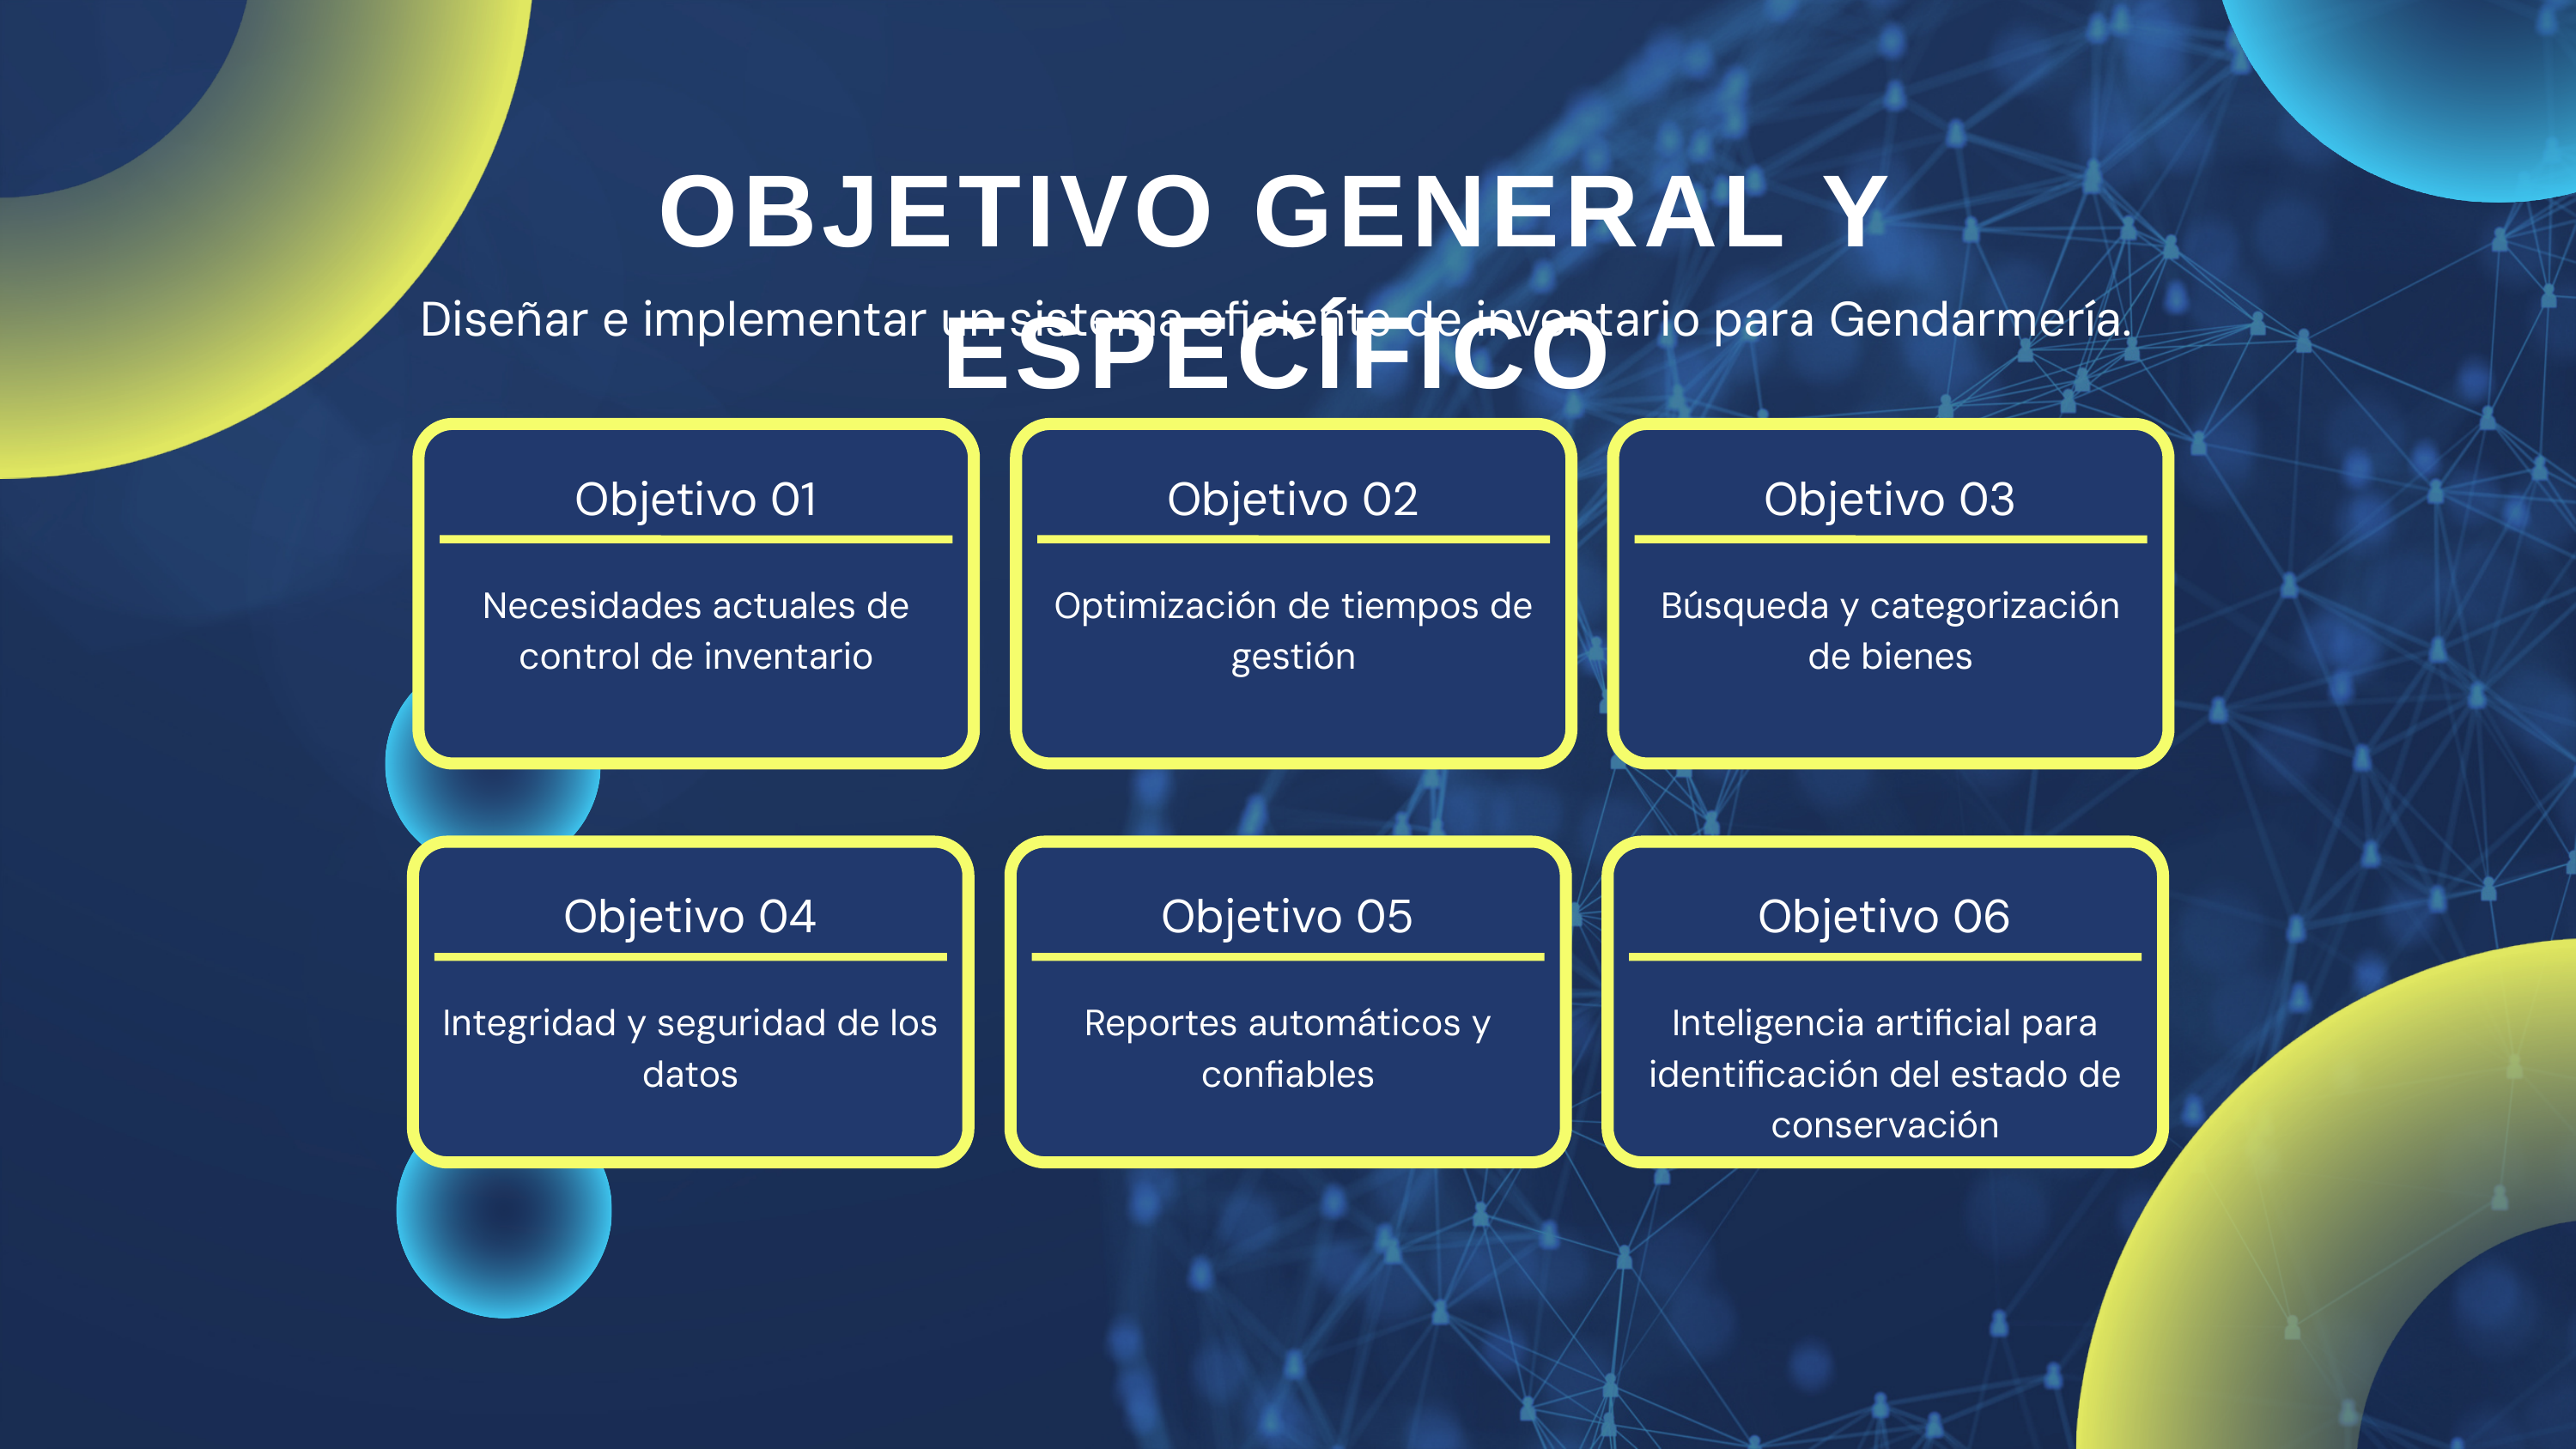

OBJETIVO GENERAL Y ESPECÍFICO
Diseñar e implementar un sistema eficiente de inventario para Gendarmería.

Objetivo 01
Objetivo 02
Objetivo 03

Necesidades actuales de control de inventario
Optimización de tiempos de gestión
Búsqueda y categorización de bienes

Objetivo 04
Objetivo 05
Objetivo 06

Integridad y seguridad de los datos
Reportes automáticos y confiables
Inteligencia artificial para identificación del estado de conservación